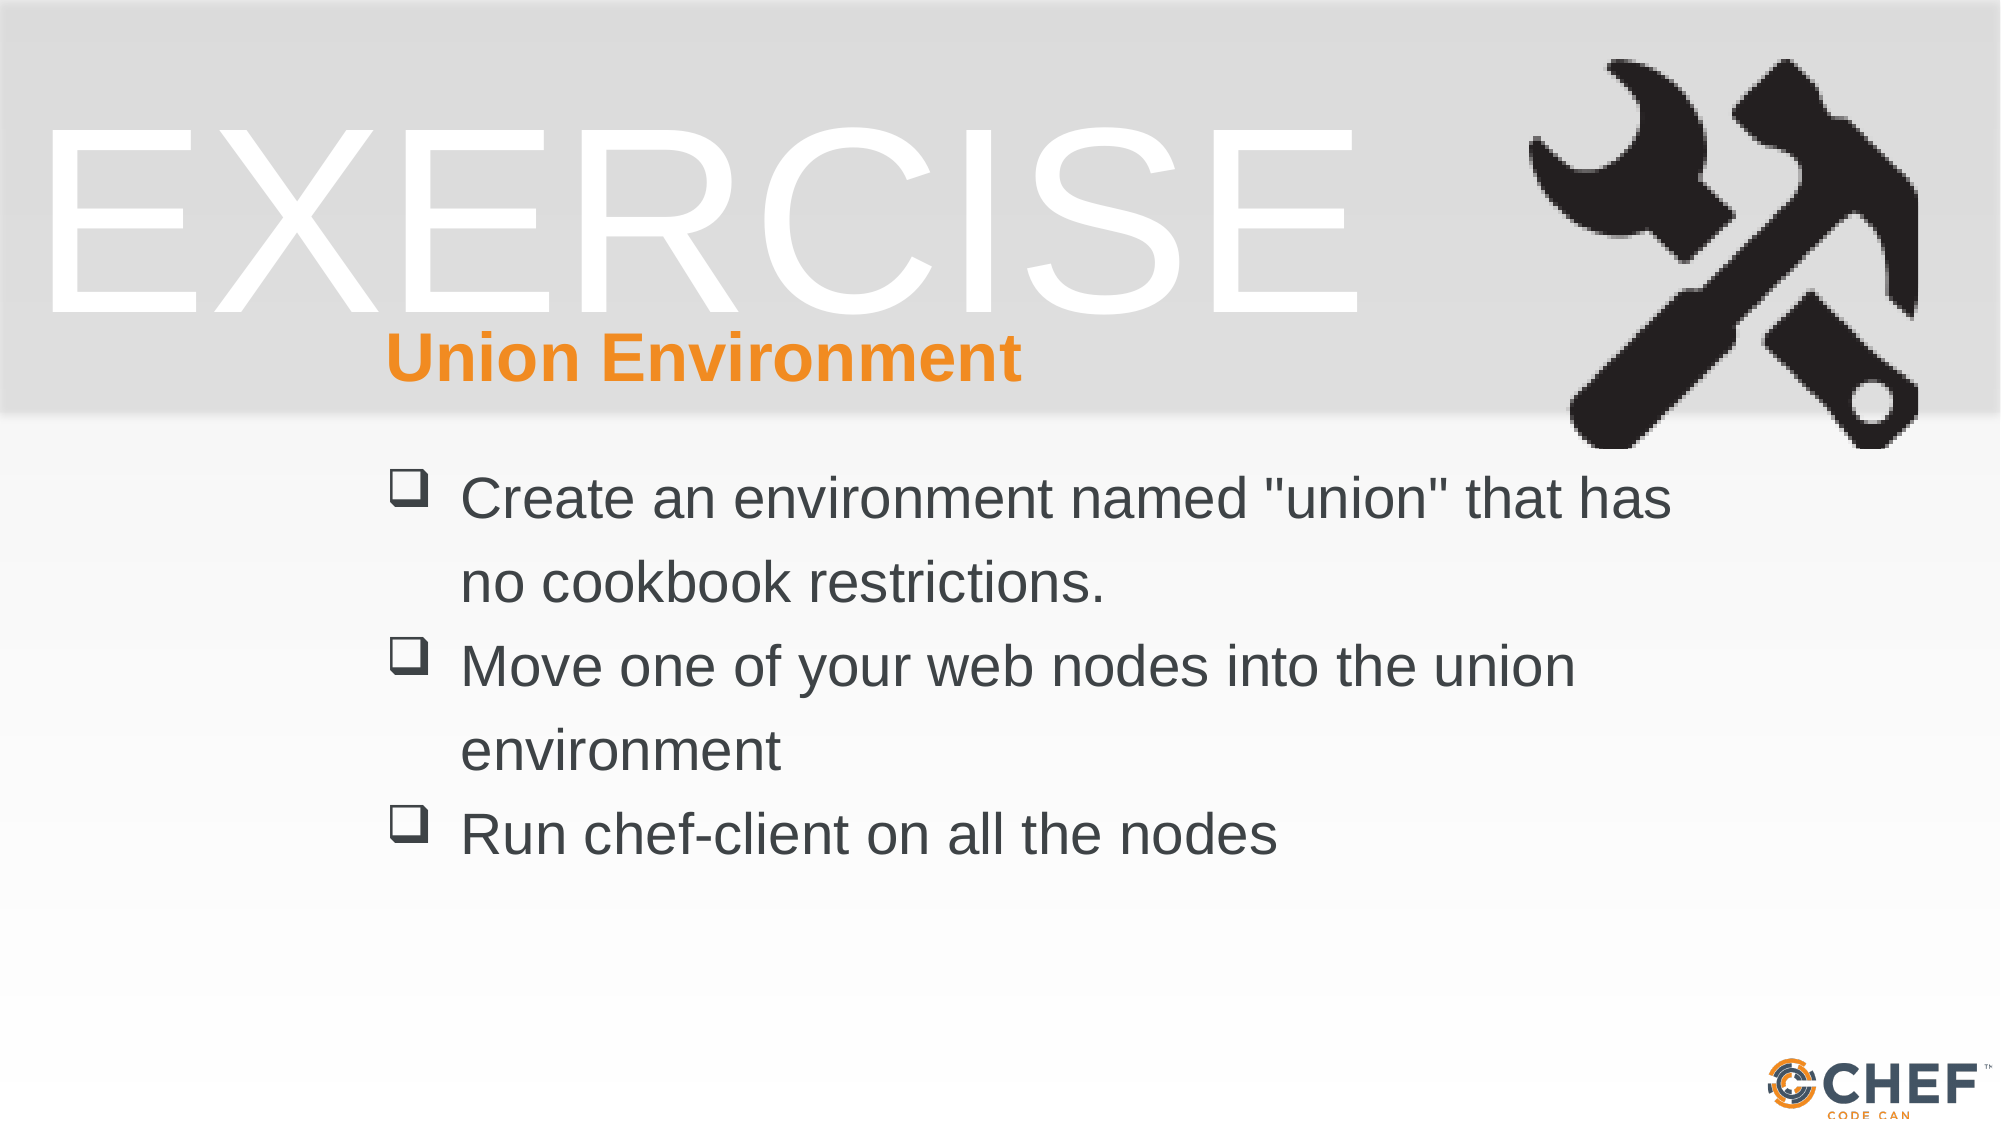

# Union Environment
Create an environment named "union" that has no cookbook restrictions.
Move one of your web nodes into the union environment
Run chef-client on all the nodes